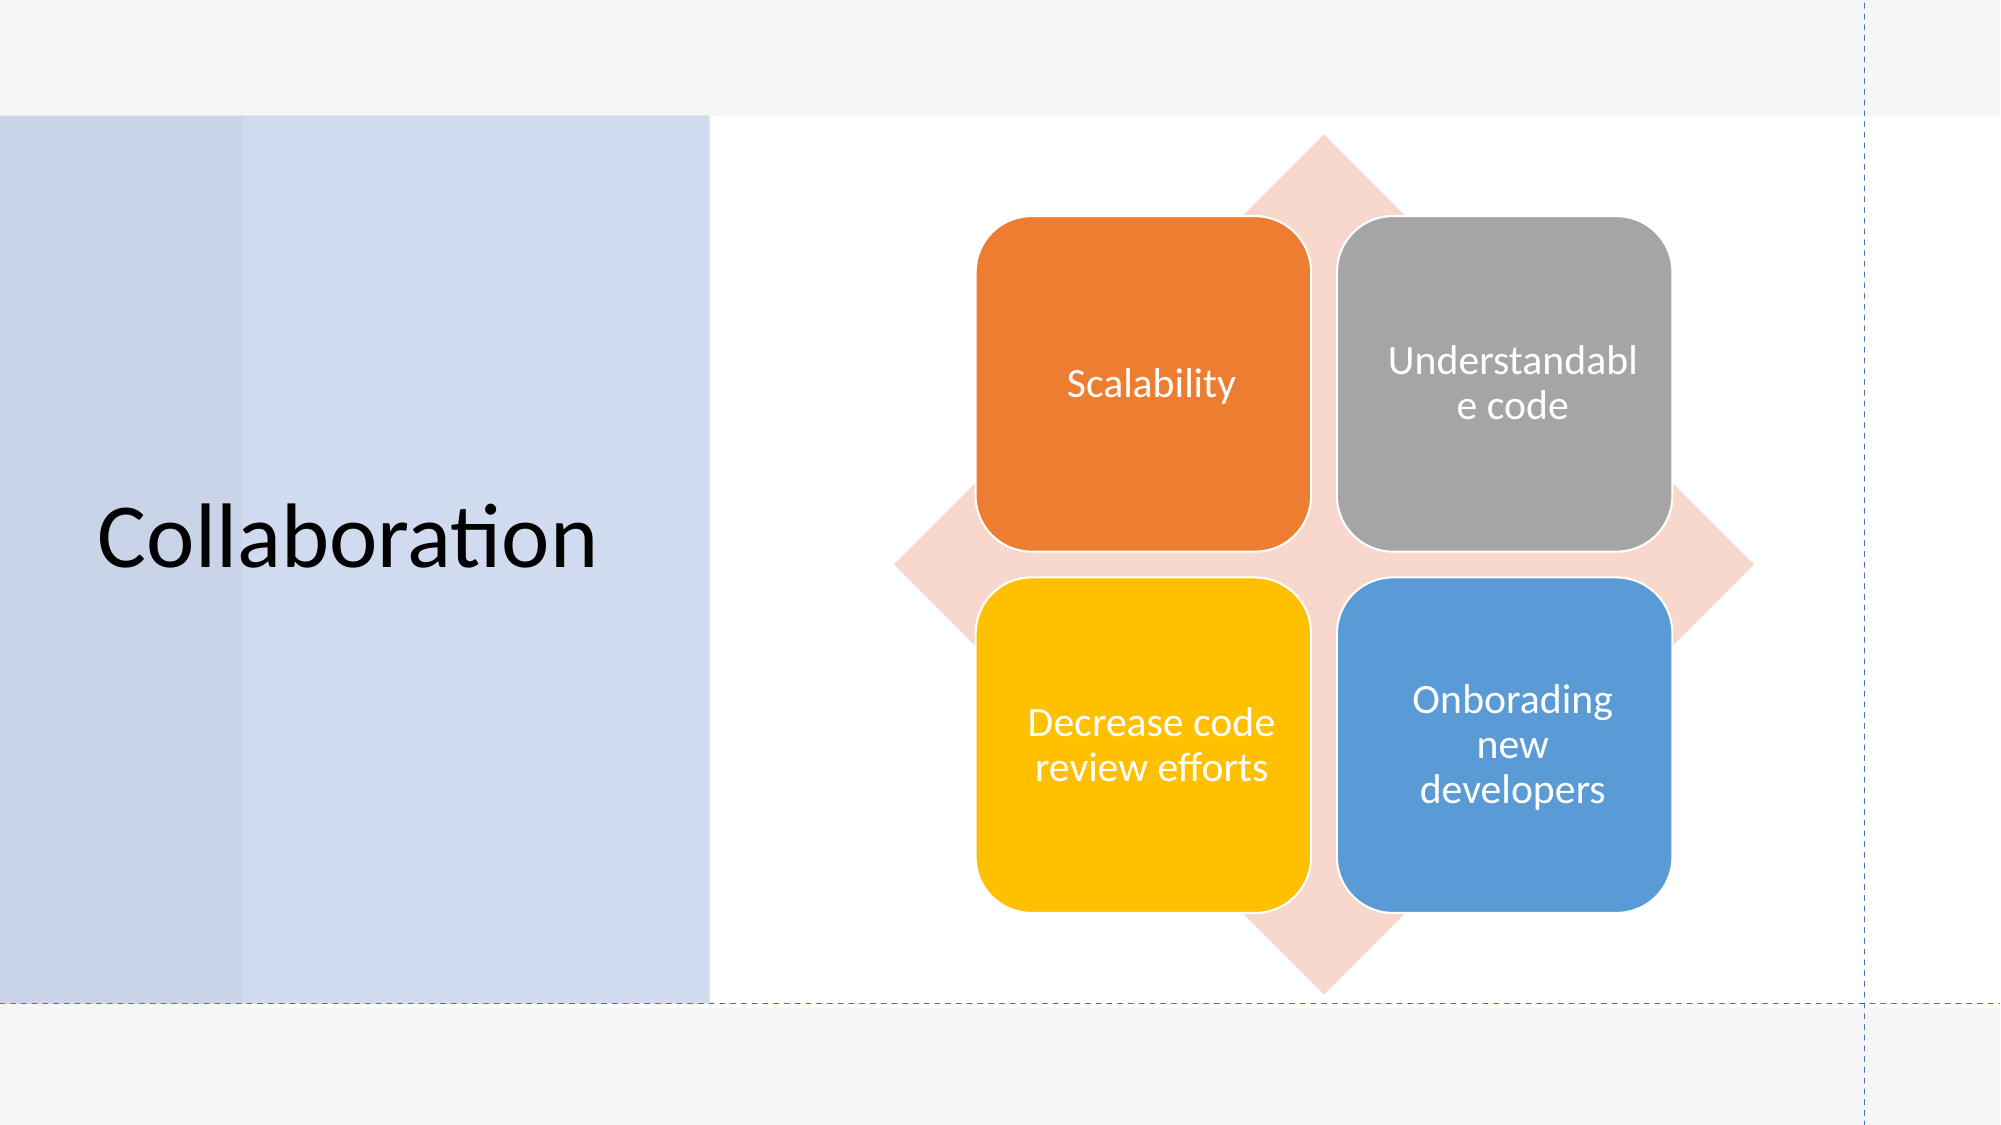

# Collaboration

Scalability
Understandable code
Decrease code review efforts
Onborading new developers